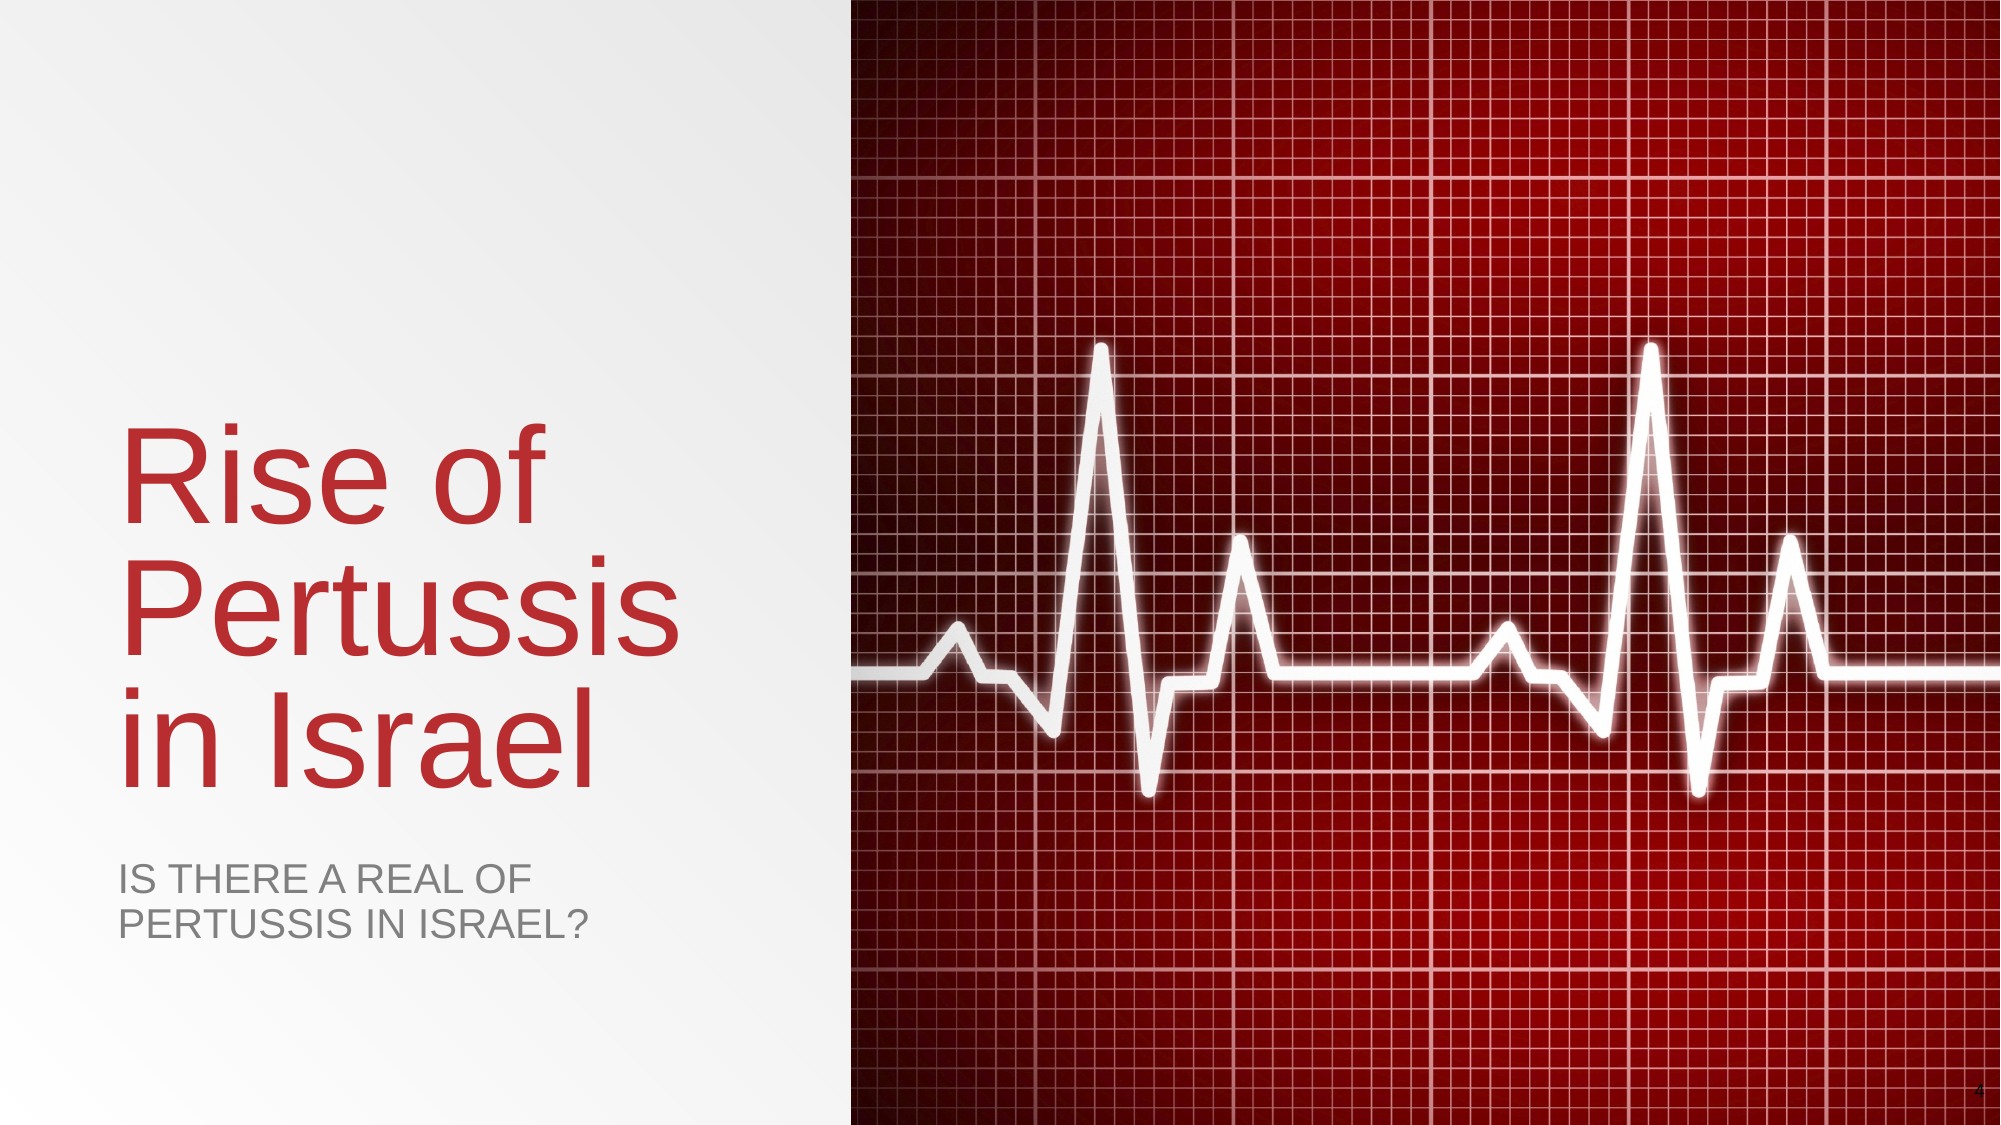

# Rise of Pertussis in Israel
Is there a real of pertussis in Israel?
4